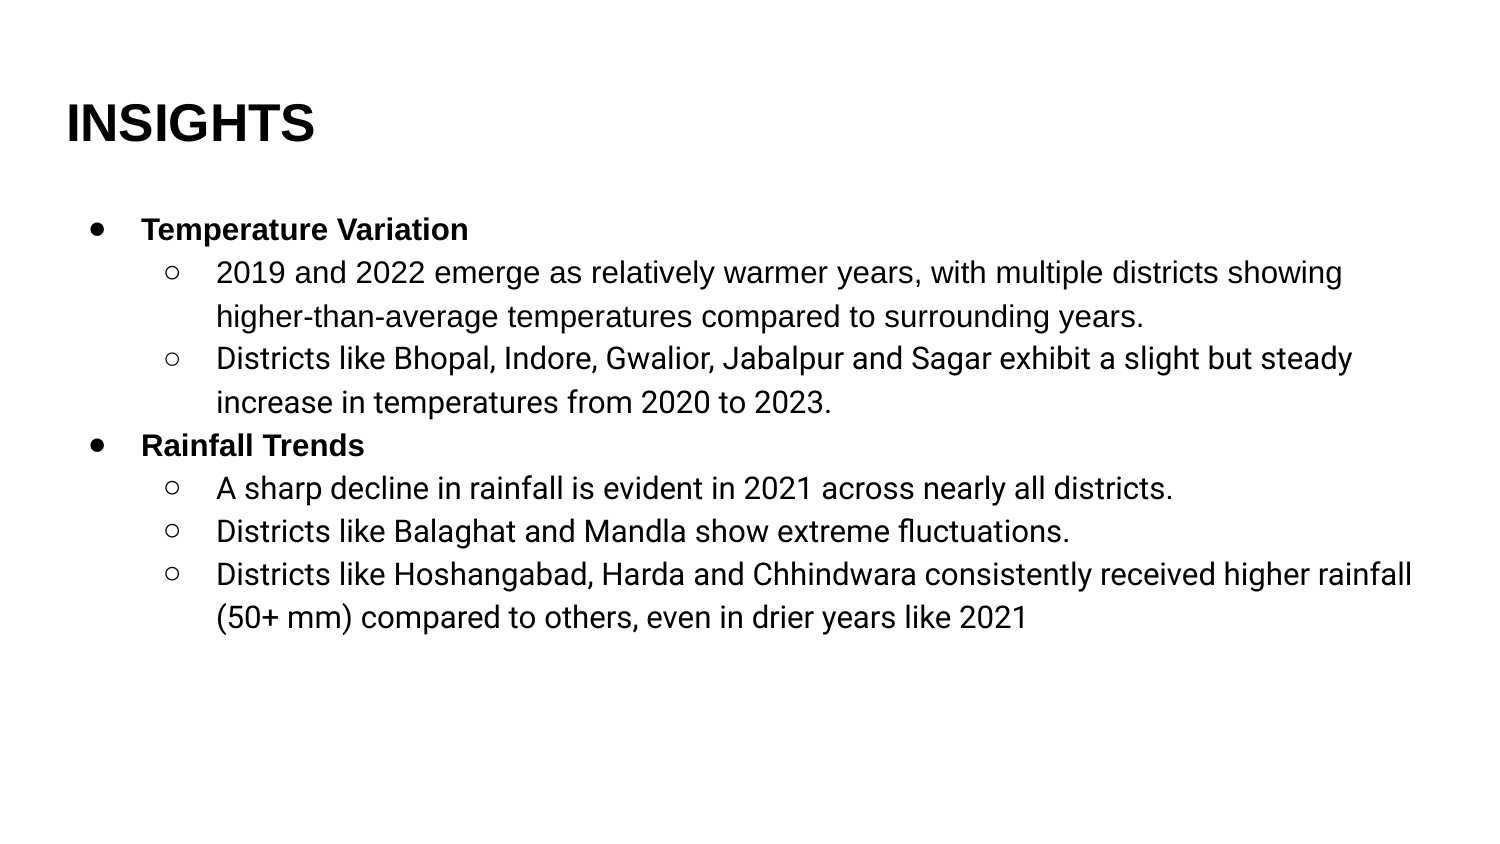

# INSIGHTS
Temperature Variation
2019 and 2022 emerge as relatively warmer years, with multiple districts showing higher-than-average temperatures compared to surrounding years.
Districts like Bhopal, Indore, Gwalior, Jabalpur and Sagar exhibit a slight but steady increase in temperatures from 2020 to 2023.
Rainfall Trends
A sharp decline in rainfall is evident in 2021 across nearly all districts.
Districts like Balaghat and Mandla show extreme fluctuations.
Districts like Hoshangabad, Harda and Chhindwara consistently received higher rainfall (50+ mm) compared to others, even in drier years like 2021